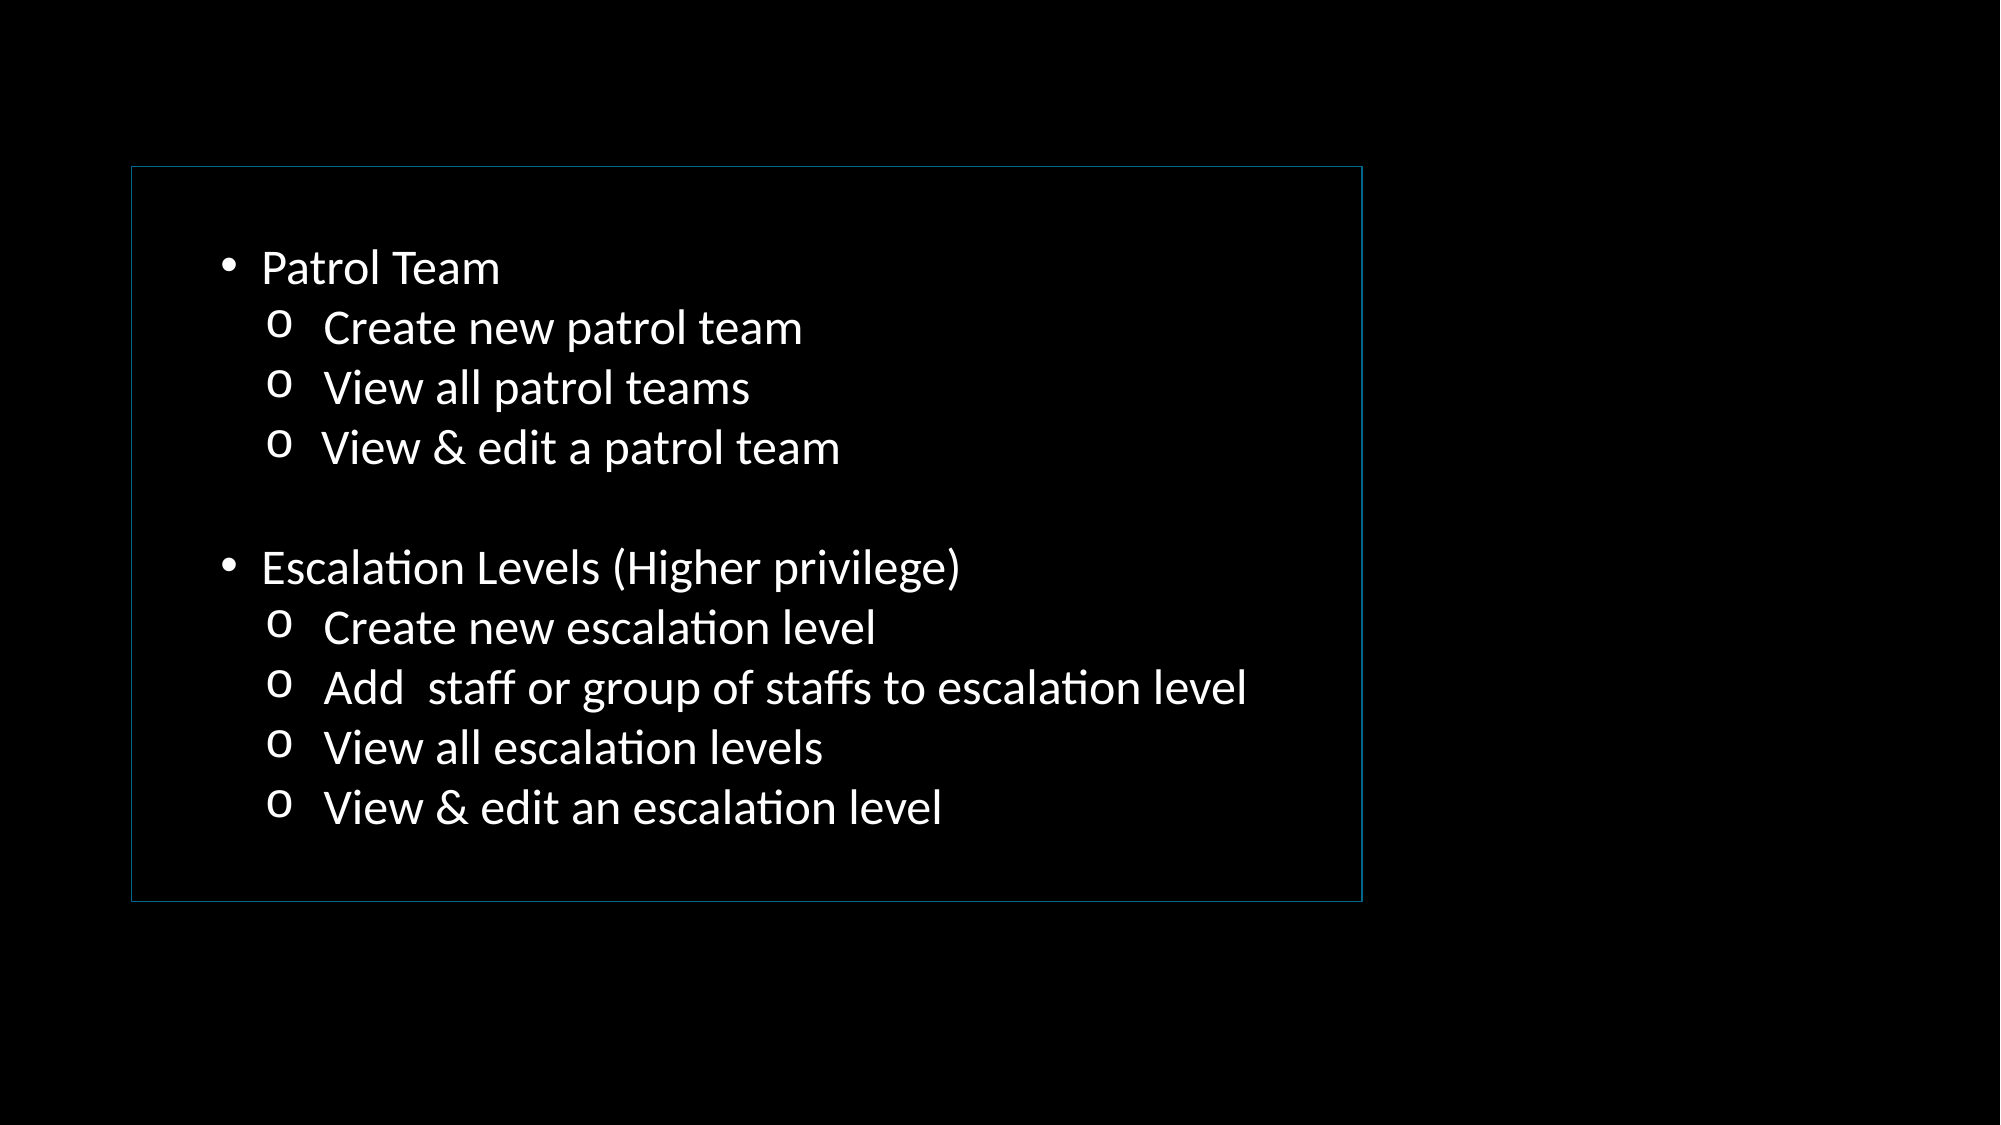

Patrol Team
Create new patrol team
View all patrol teams
View & edit a patrol team

Escalation Levels (Higher privilege)
Create new escalation level
Add  staff or group of staffs to escalation level
View all escalation levels
View & edit an escalation level